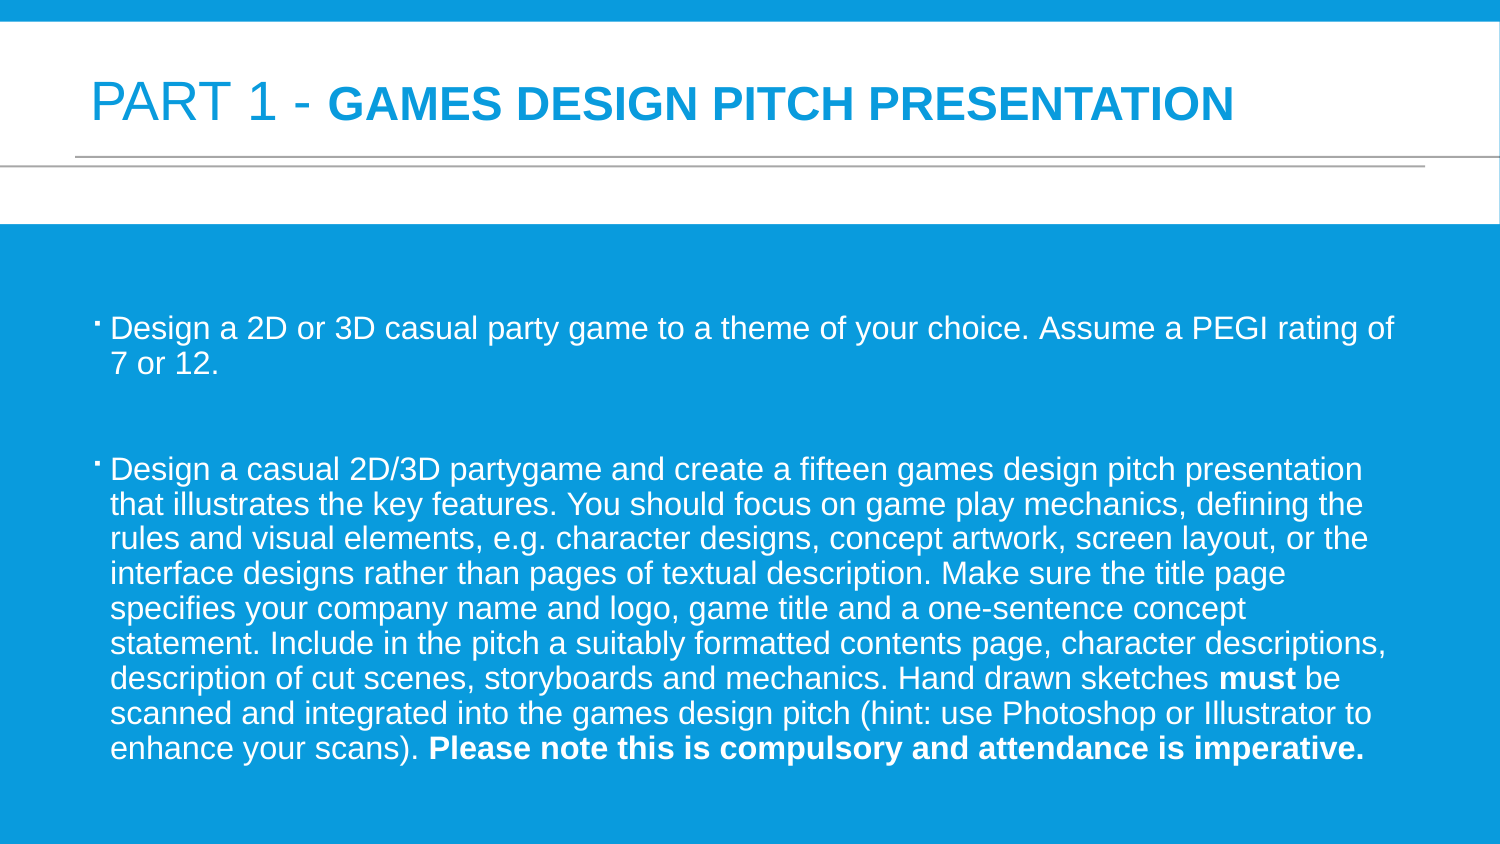

# Part 1 - Games Design Pitch Presentation

Design a 2D or 3D casual party game to a theme of your choice. Assume a PEGI rating of 7 or 12.

Design a casual 2D/3D partygame and create a fifteen games design pitch presentation that illustrates the key features. You should focus on game play mechanics, defining the rules and visual elements, e.g. character designs, concept artwork, screen layout, or the interface designs rather than pages of textual description. Make sure the title page specifies your company name and logo, game title and a one-sentence concept statement. Include in the pitch a suitably formatted contents page, character descriptions, description of cut scenes, storyboards and mechanics. Hand drawn sketches must be scanned and integrated into the games design pitch (hint: use Photoshop or Illustrator to enhance your scans). Please note this is compulsory and attendance is imperative.